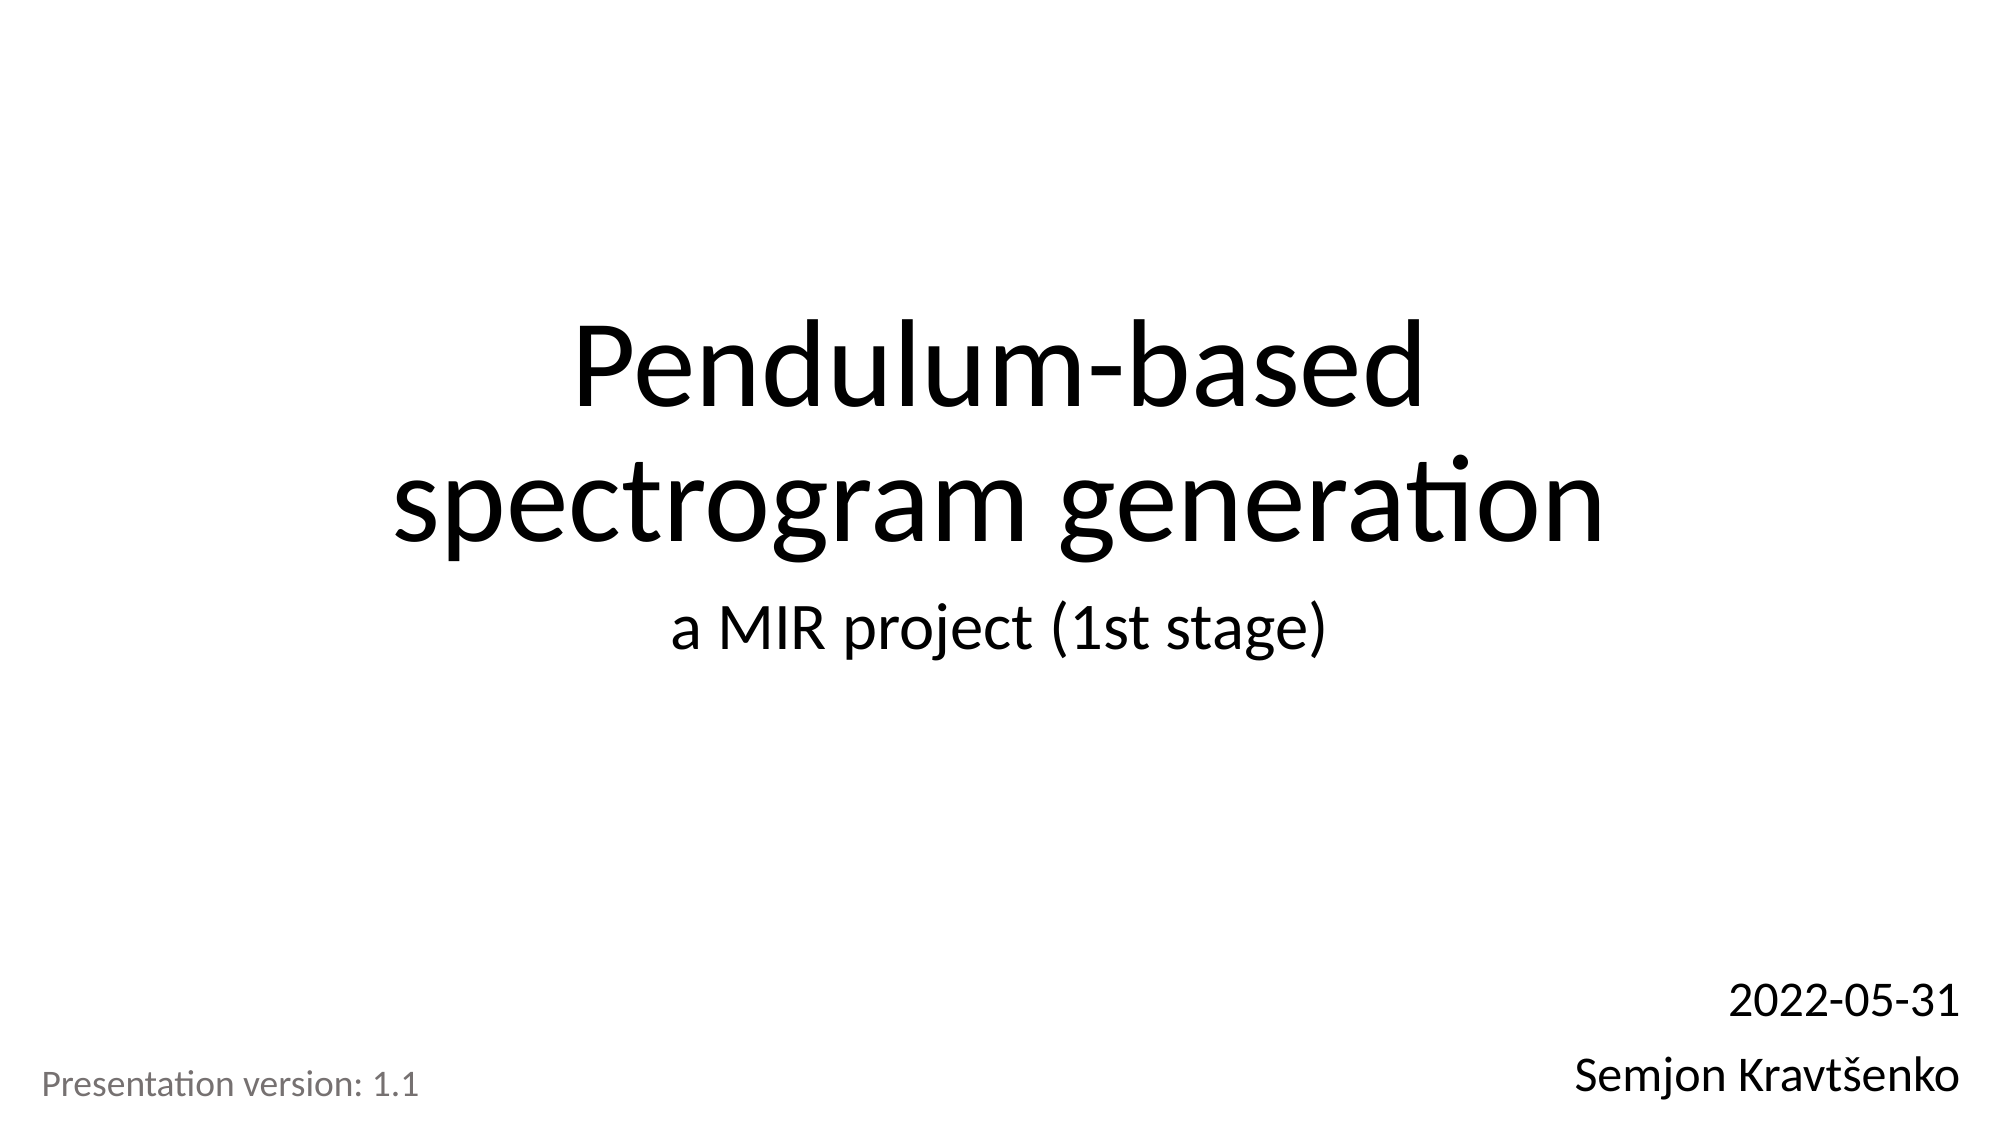

# Pendulum-based spectrogram generation
a MIR project (1st stage)
2022-05-31
Semjon Kravtšenko
Presentation version: 1.1